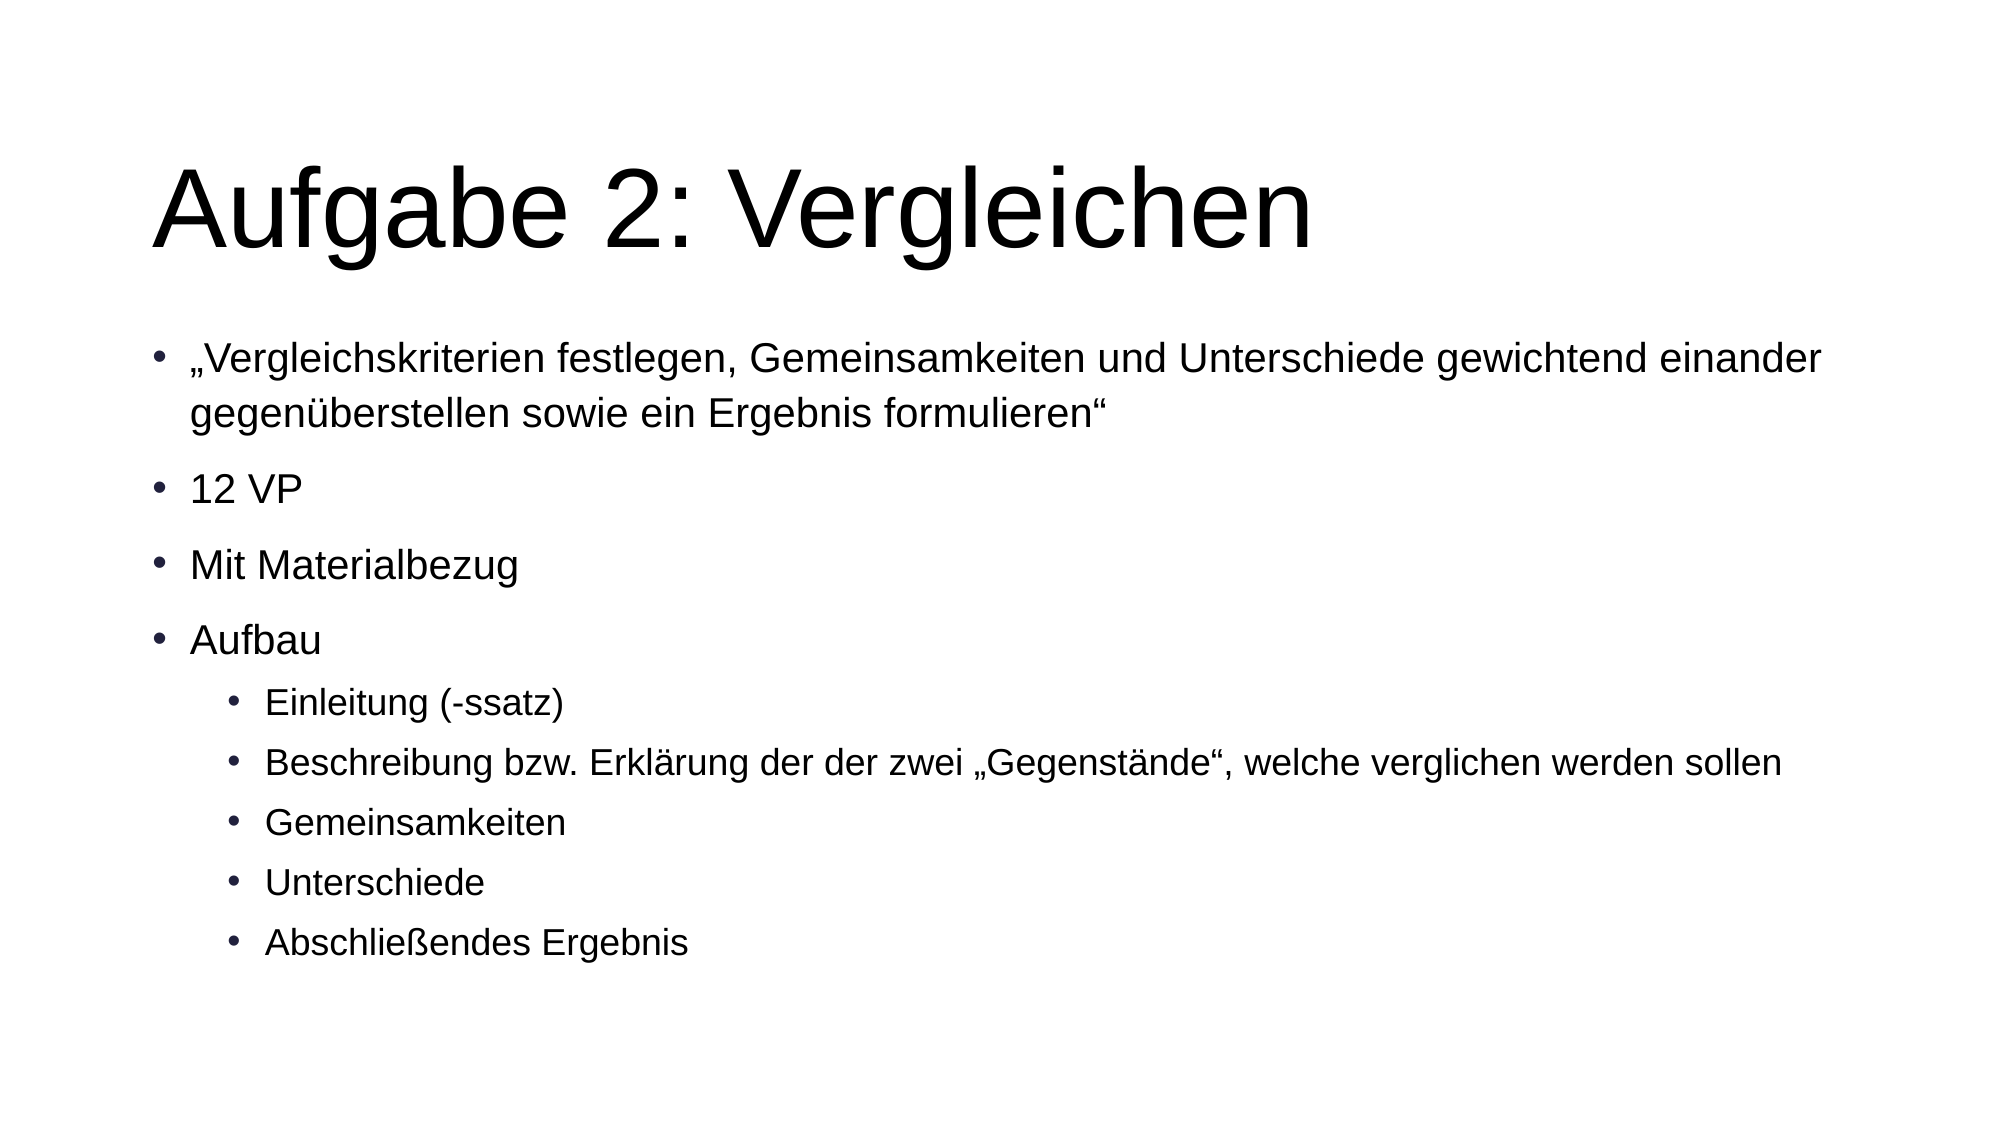

# Aufgabe 2: Vergleichen
„Vergleichskriterien festlegen, Gemeinsamkeiten und Unterschiede gewichtend einander gegenüberstellen sowie ein Ergebnis formulieren“
12 VP
Mit Materialbezug
Aufbau
Einleitung (-ssatz)
Beschreibung bzw. Erklärung der der zwei „Gegenstände“, welche verglichen werden sollen
Gemeinsamkeiten
Unterschiede
Abschließendes Ergebnis